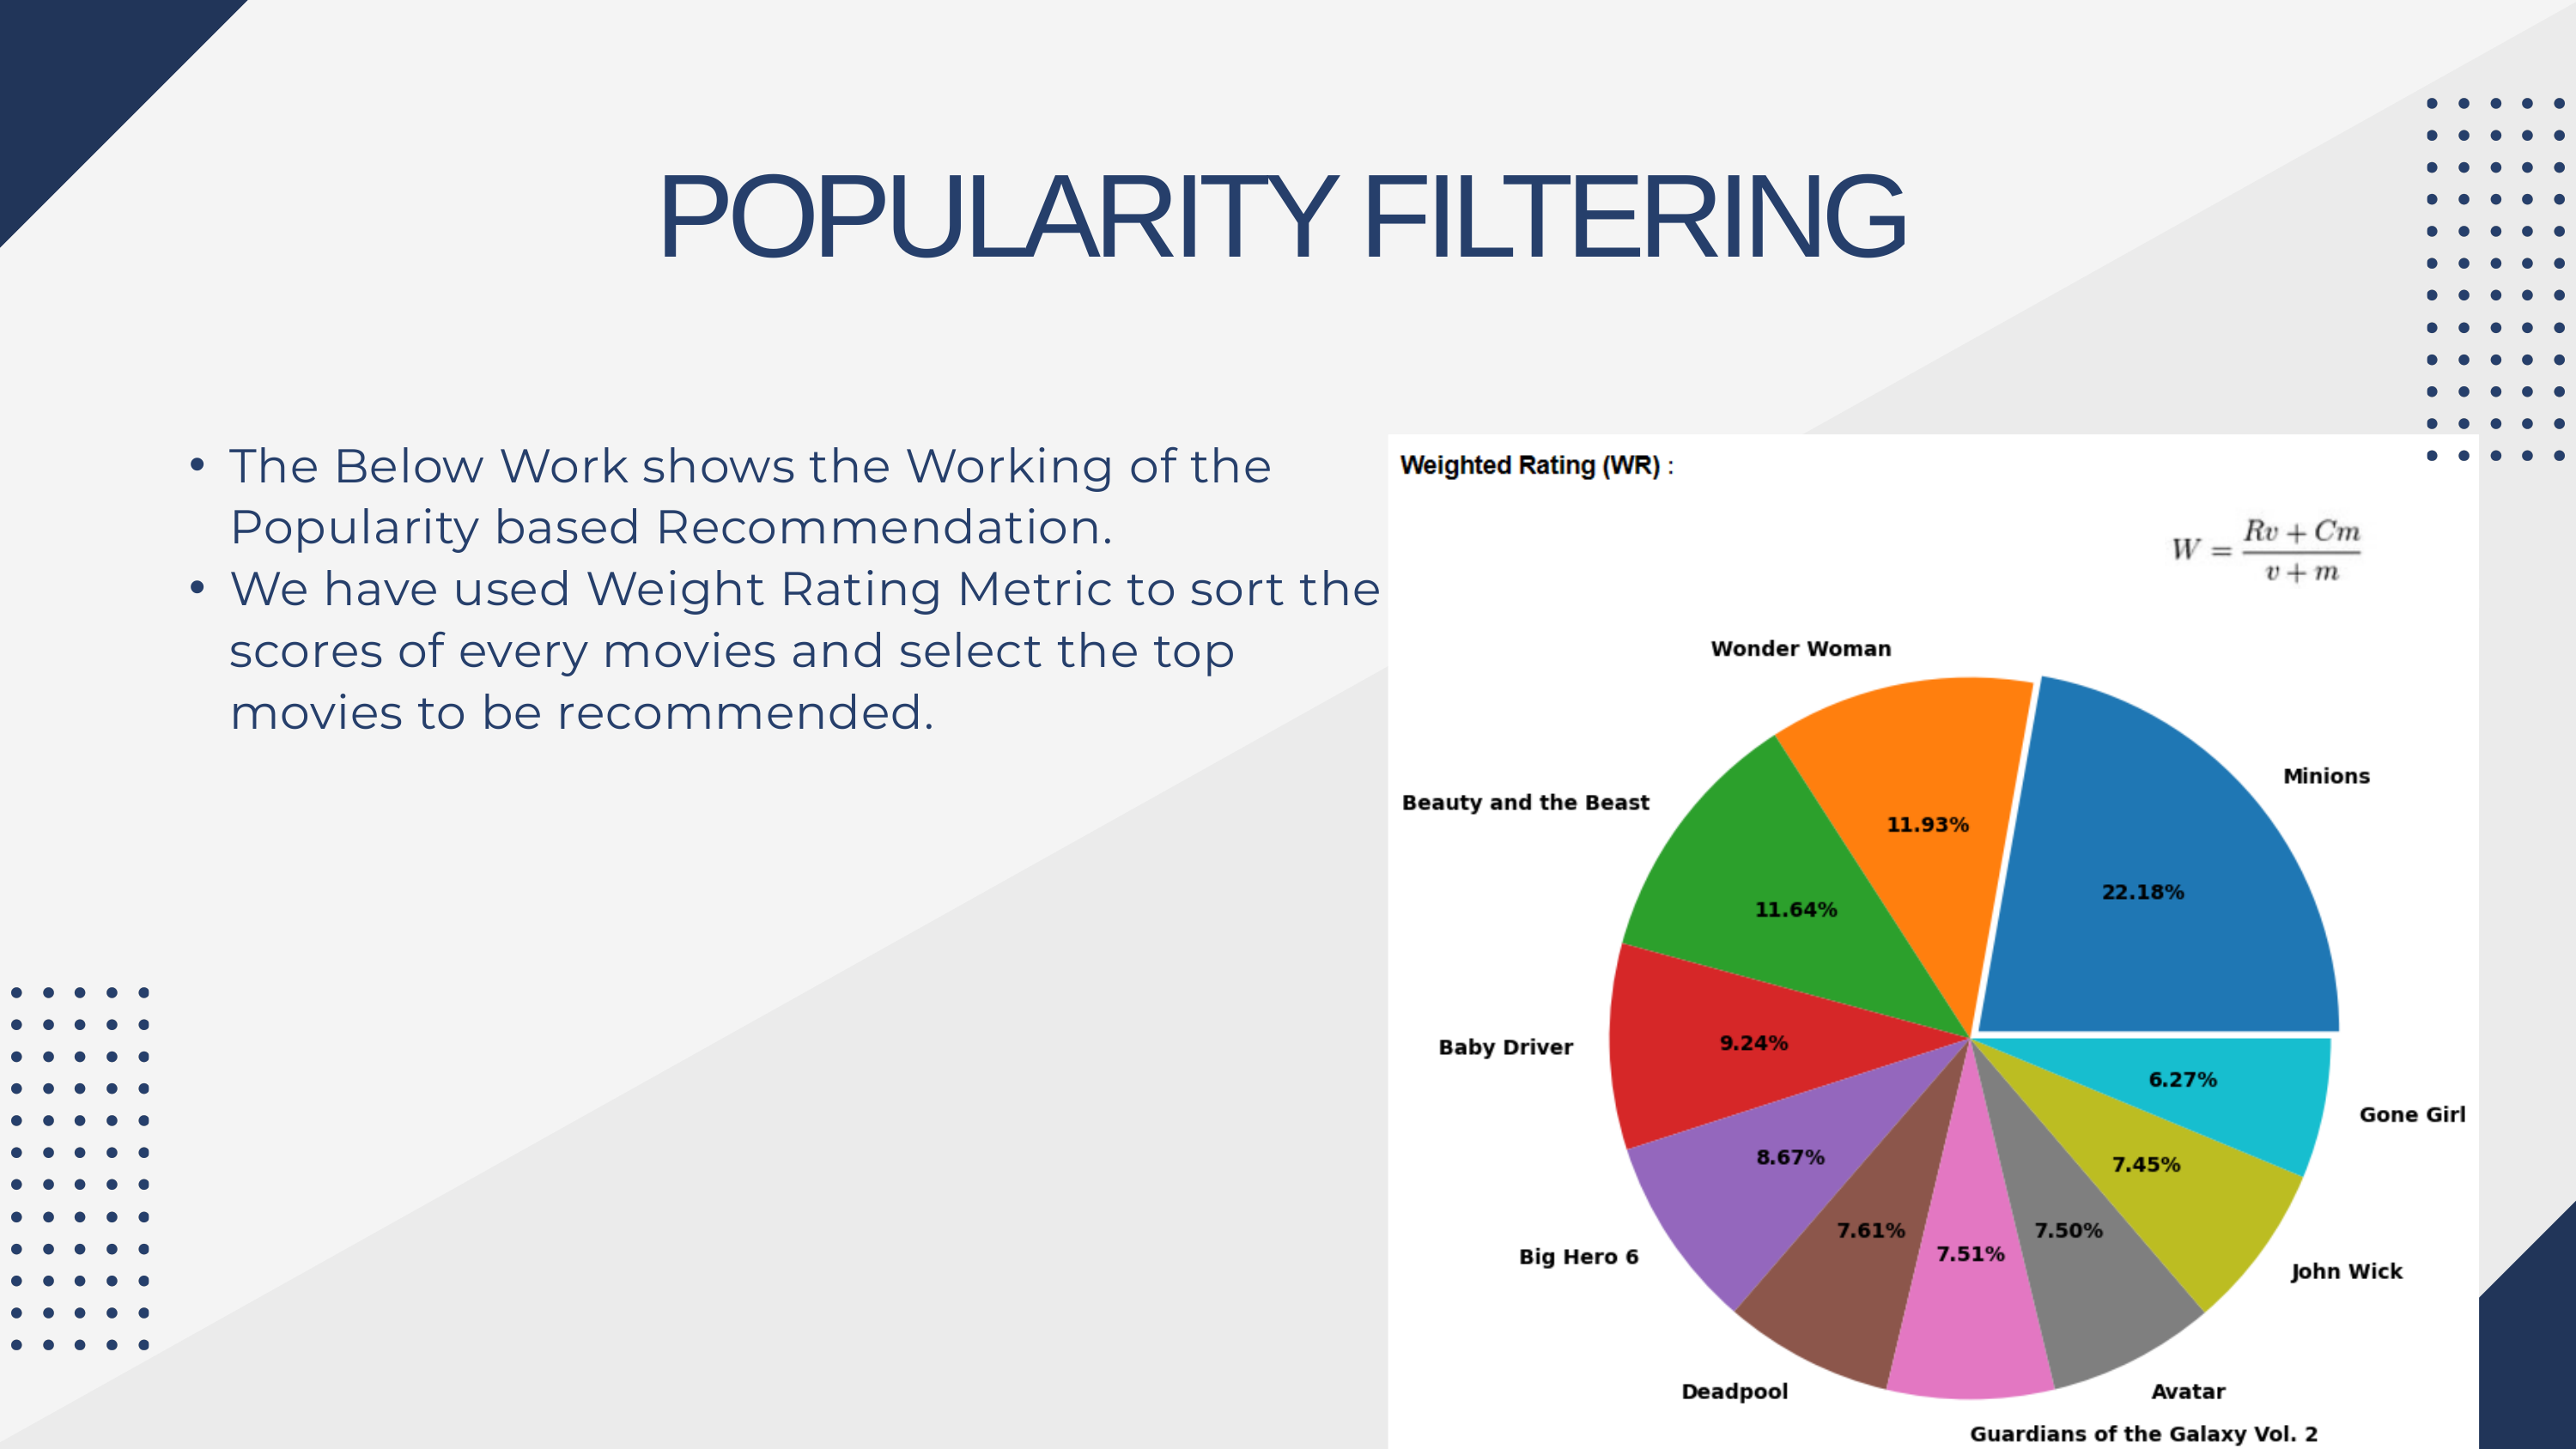

POPULARITY FILTERING
The Below Work shows the Working of the Popularity based Recommendation.
We have used Weight Rating Metric to sort the scores of every movies and select the top movies to be recommended.